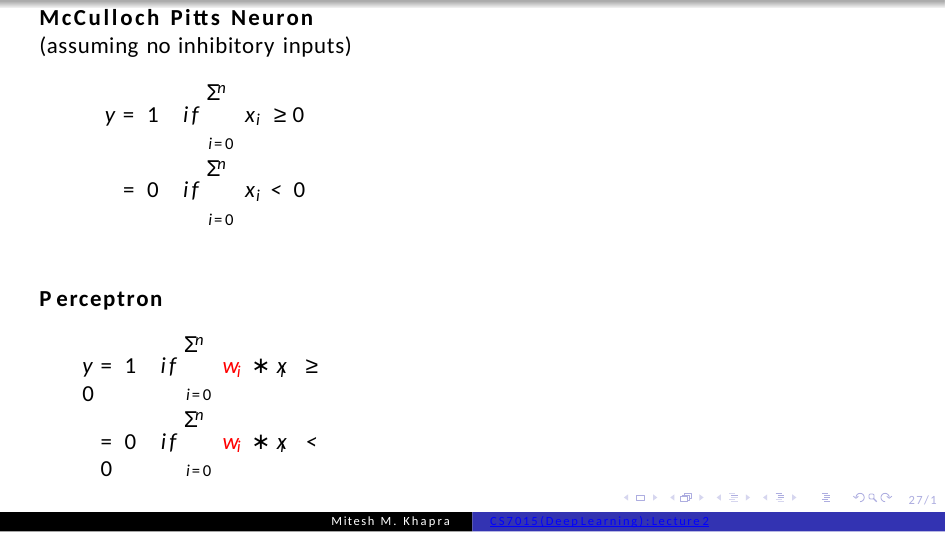

McCulloch Pitts Neuron
(assuming no inhibitory inputs)
n
Σ
y = 1	if	x   ≥ 0
i
i=0
n
Σ
= 0	if	x < 0
i
i=0
Perceptron
n
Σ
y = 1	if	w  ∗ x   ≥ 0
i	i
i=0
n
Σ
= 0	if	w  ∗ x   < 0
i	i
i=0
27/1

Mitesh M. Khapra
CS7015 (Deep Learning) : Lecture 2